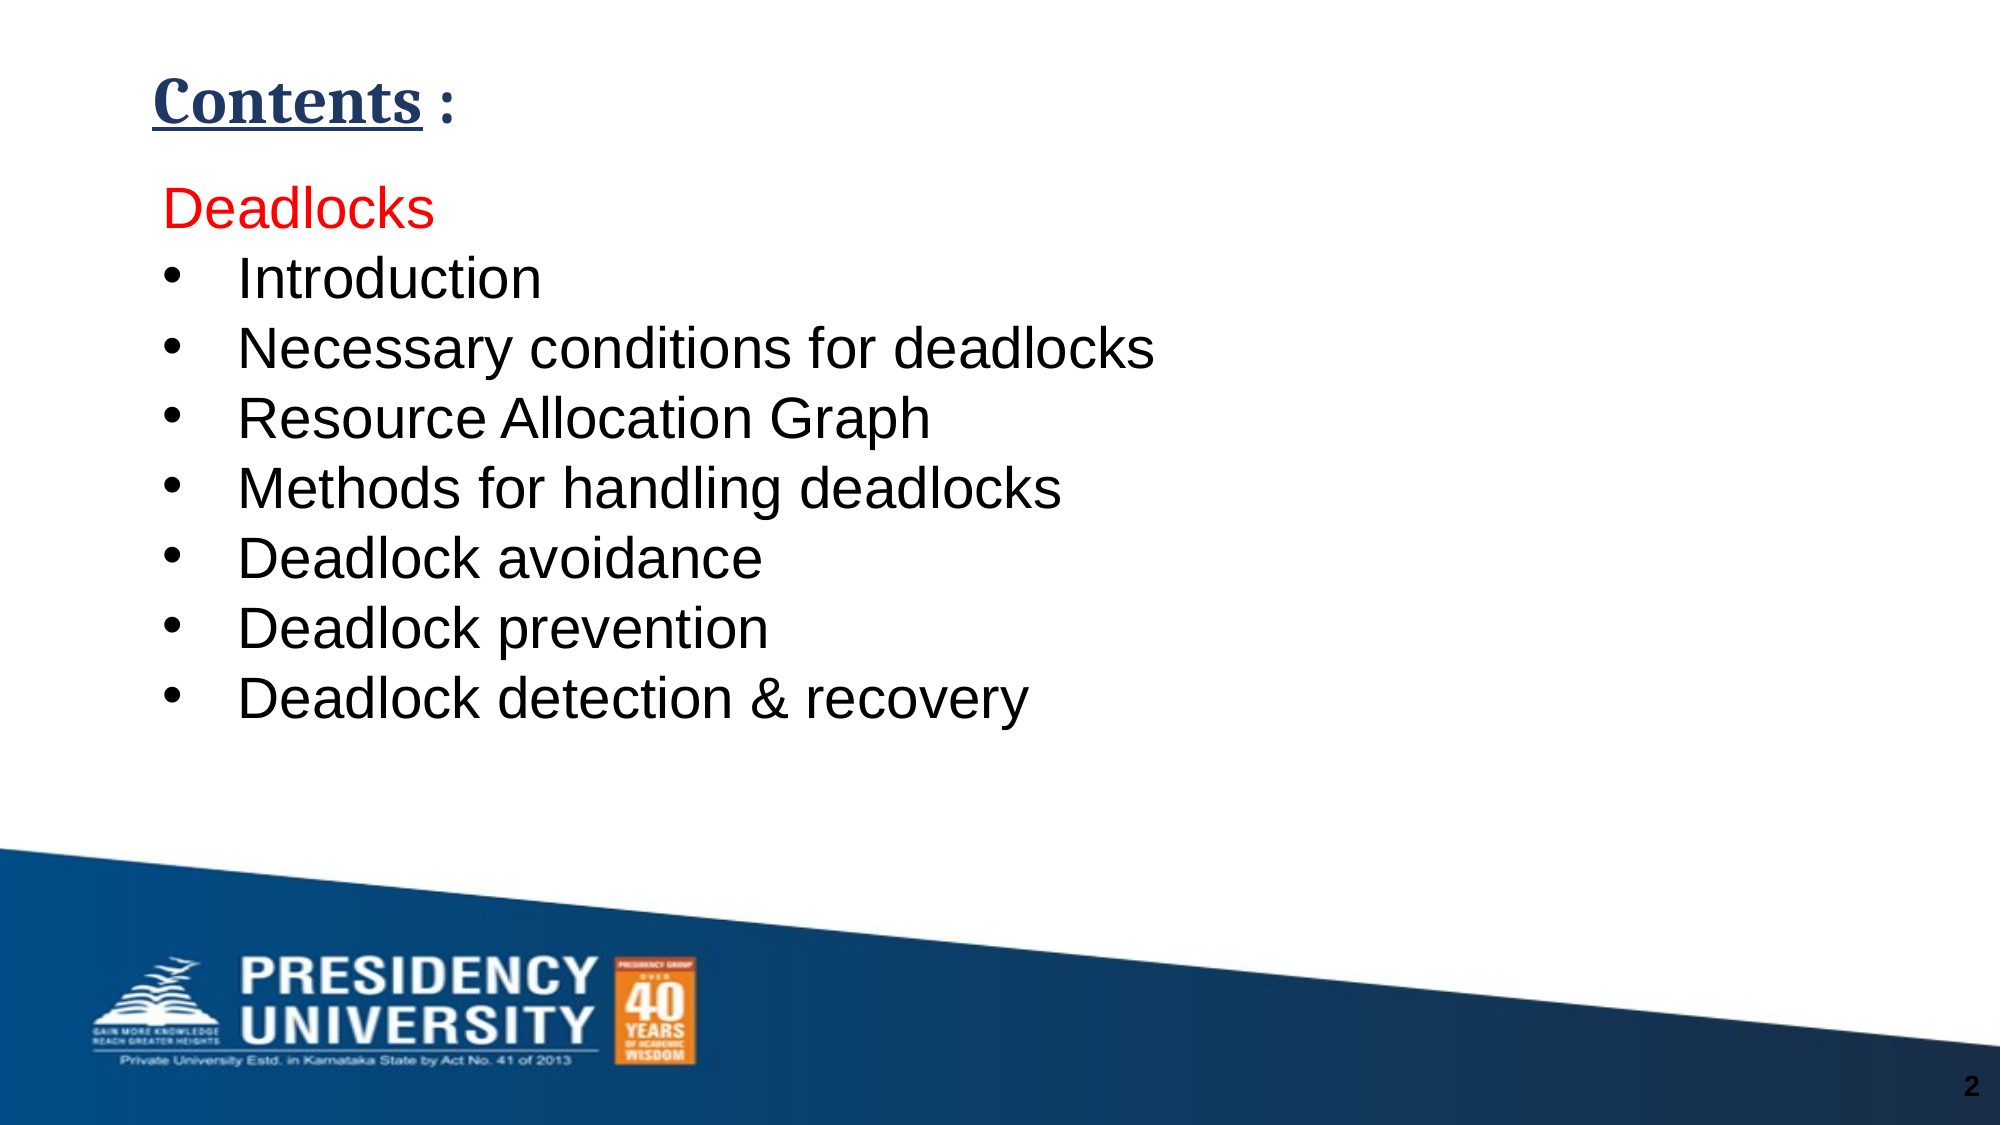

# Contents :
Deadlocks
Introduction
Necessary conditions for deadlocks
Resource Allocation Graph
Methods for handling deadlocks
Deadlock avoidance
Deadlock prevention
Deadlock detection & recovery
2